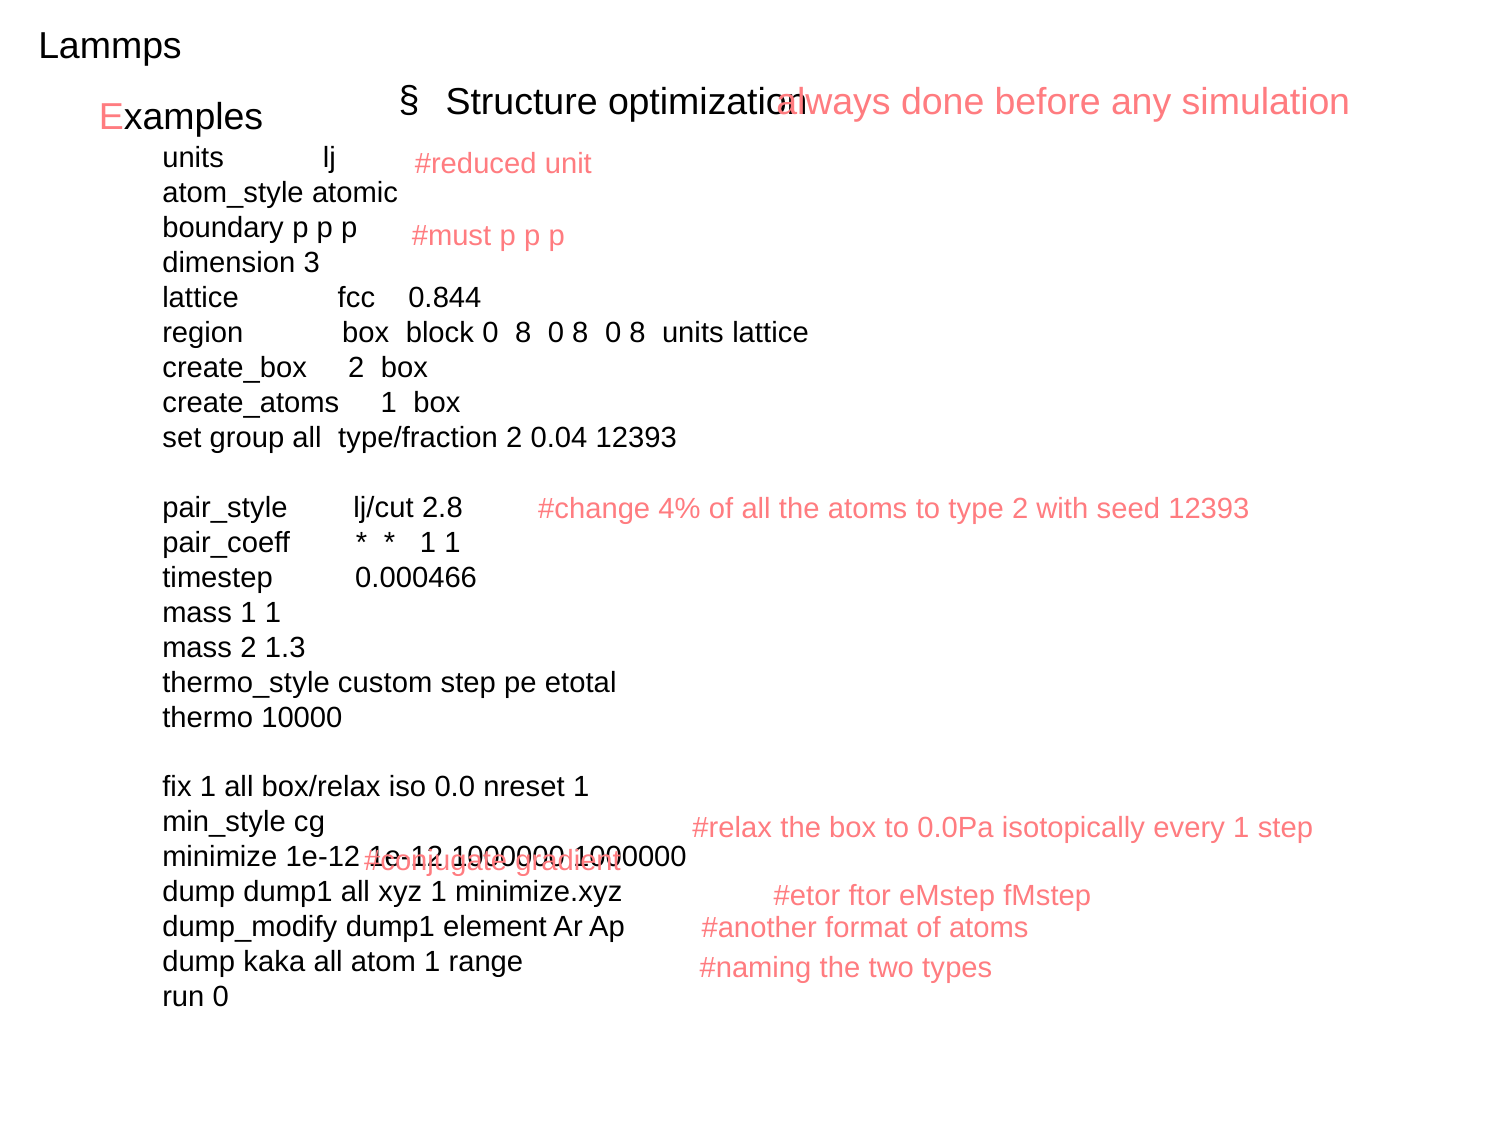

Lammps
Structure optimization
always done before any simulation
Examples
units            lj
atom_style atomic
boundary p p p
dimension 3
lattice            fcc    0.844
region            box  block 0  8  0 8  0 8  units lattice
create_box     2  box
create_atoms     1  box
set group all  type/fraction 2 0.04 12393

pair_style        lj/cut 2.8
pair_coeff        *  *   1 1
timestep          0.000466
mass 1 1
mass 2 1.3
thermo_style custom step pe etotal
thermo 10000

fix 1 all box/relax iso 0.0 nreset 1
min_style cg
minimize 1e-12 1e-12 1000000 1000000
dump dump1 all xyz 1 minimize.xyz
dump_modify dump1 element Ar Ap
dump kaka all atom 1 range
run 0
#reduced unit
#must p p p
#change 4% of all the atoms to type 2 with seed 12393
#relax the box to 0.0Pa isotopically every 1 step
#conjugate gradient
#etor ftor eMstep fMstep
#another format of atoms
#naming the two types